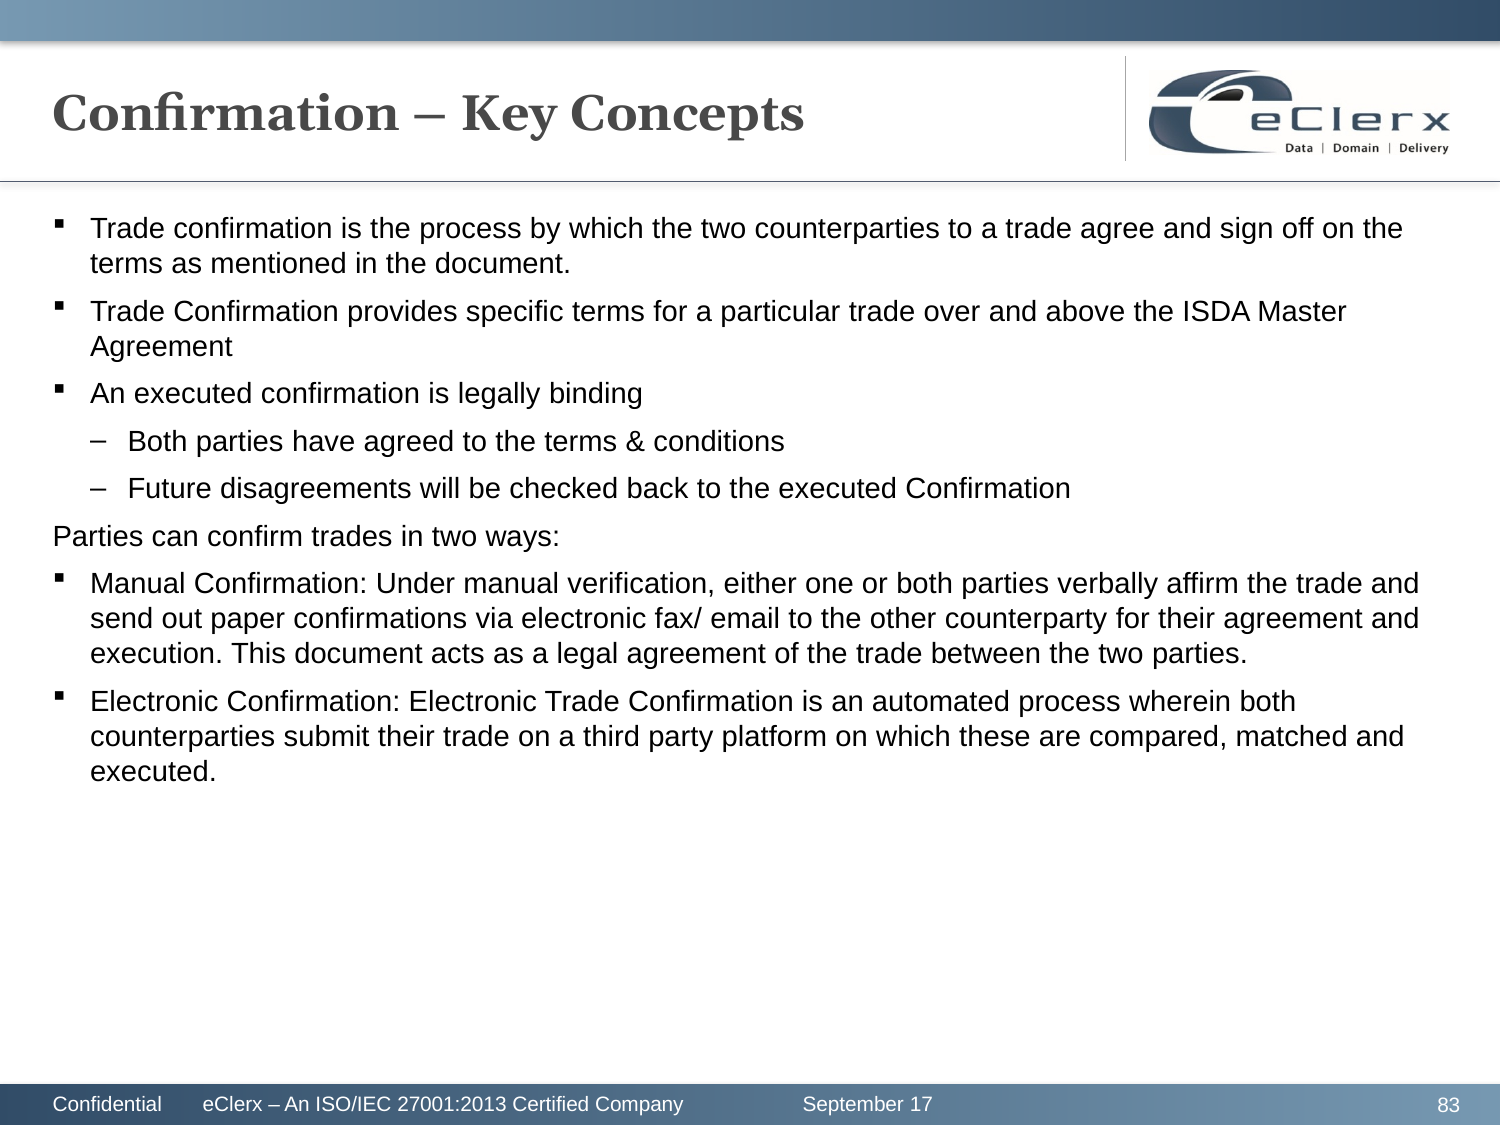

# Confirmation – Key Concepts
Trade confirmation is the process by which the two counterparties to a trade agree and sign off on the terms as mentioned in the document.
Trade Confirmation provides specific terms for a particular trade over and above the ISDA Master Agreement
An executed confirmation is legally binding
Both parties have agreed to the terms & conditions
Future disagreements will be checked back to the executed Confirmation
Parties can confirm trades in two ways:
Manual Confirmation: Under manual verification, either one or both parties verbally affirm the trade and send out paper confirmations via electronic fax/ email to the other counterparty for their agreement and execution. This document acts as a legal agreement of the trade between the two parties.
Electronic Confirmation: Electronic Trade Confirmation is an automated process wherein both counterparties submit their trade on a third party platform on which these are compared, matched and executed.